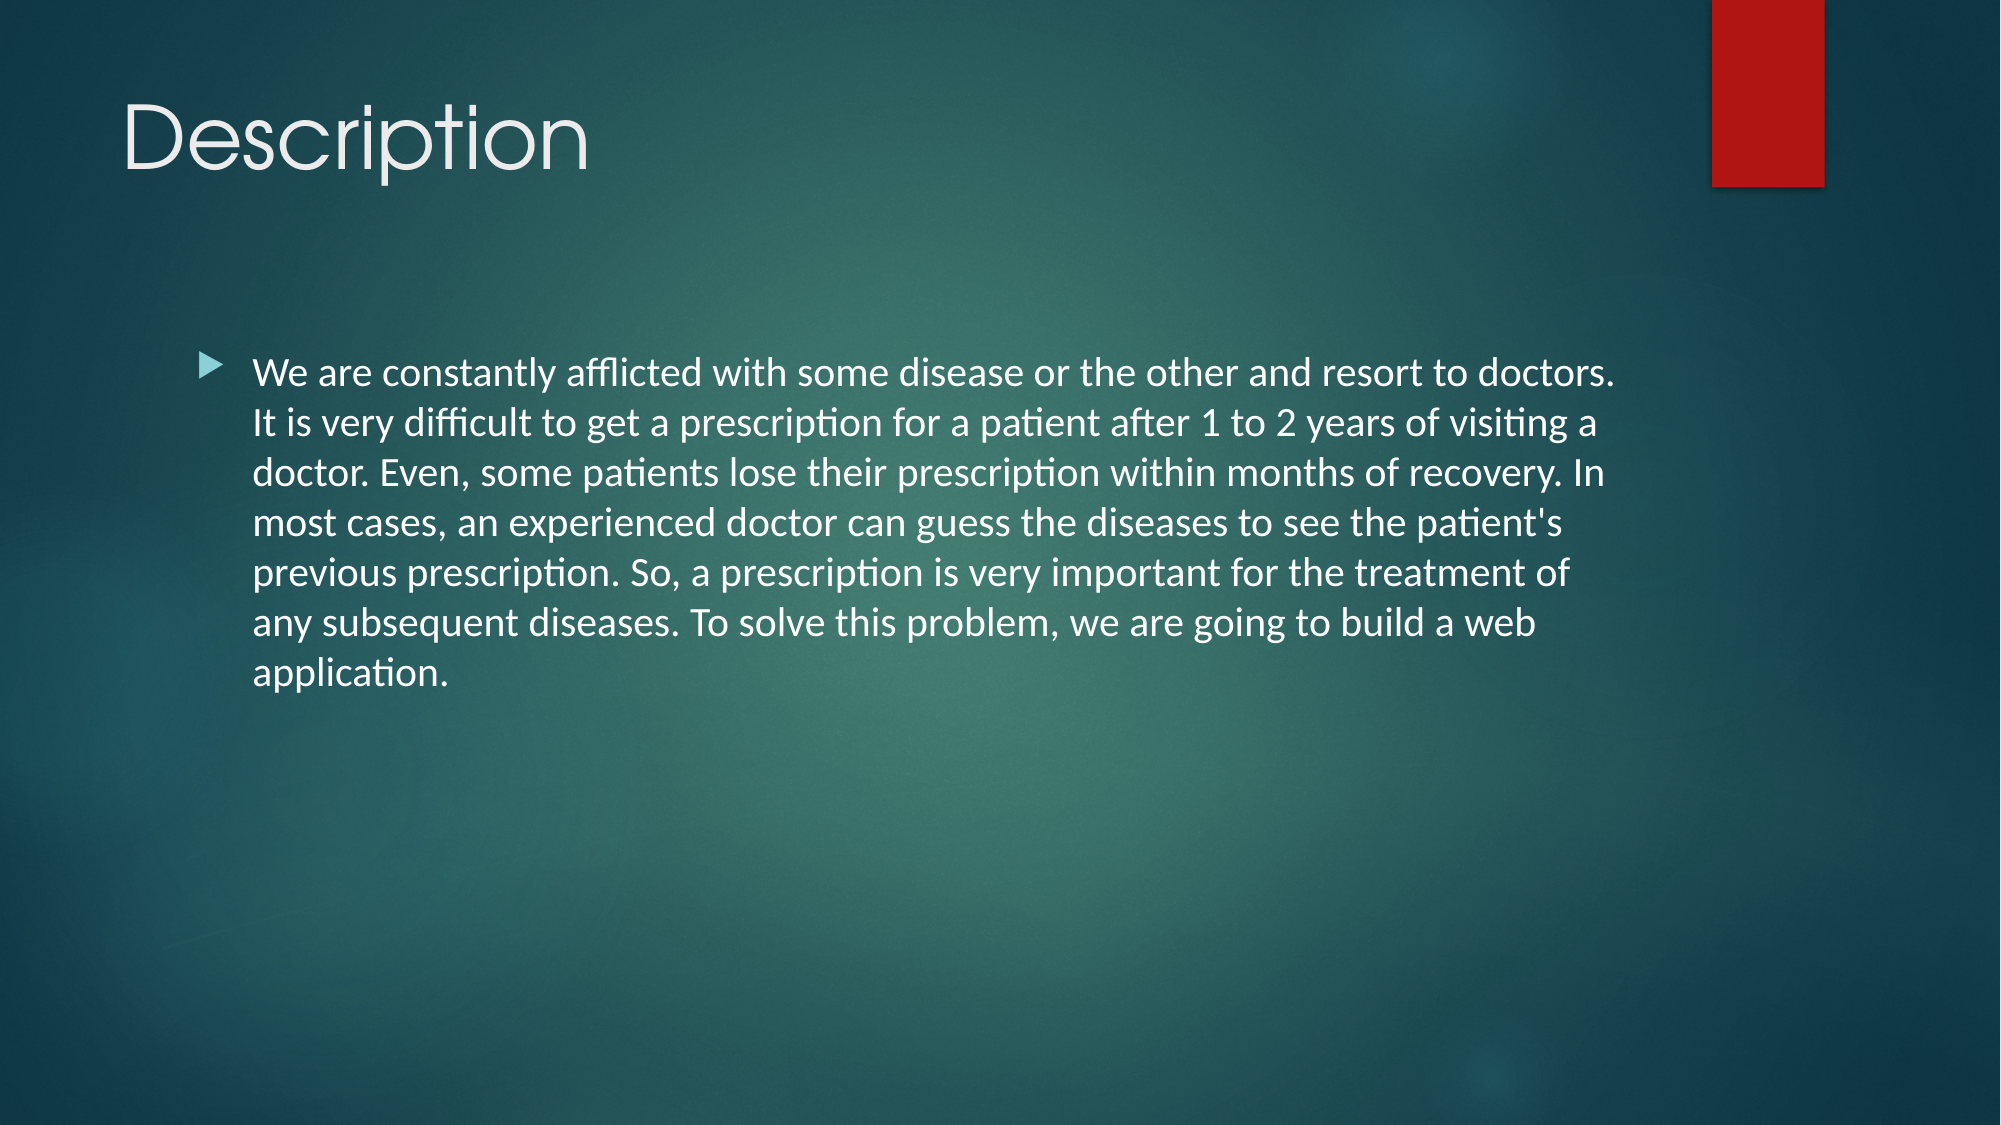

# Description
We are constantly afflicted with some disease or the other and resort to doctors. It is very difficult to get a prescription for a patient after 1 to 2 years of visiting a doctor. Even, some patients lose their prescription within months of recovery. In most cases, an experienced doctor can guess the diseases to see the patient's previous prescription. So, a prescription is very important for the treatment of any subsequent diseases. To solve this problem, we are going to build a web application.